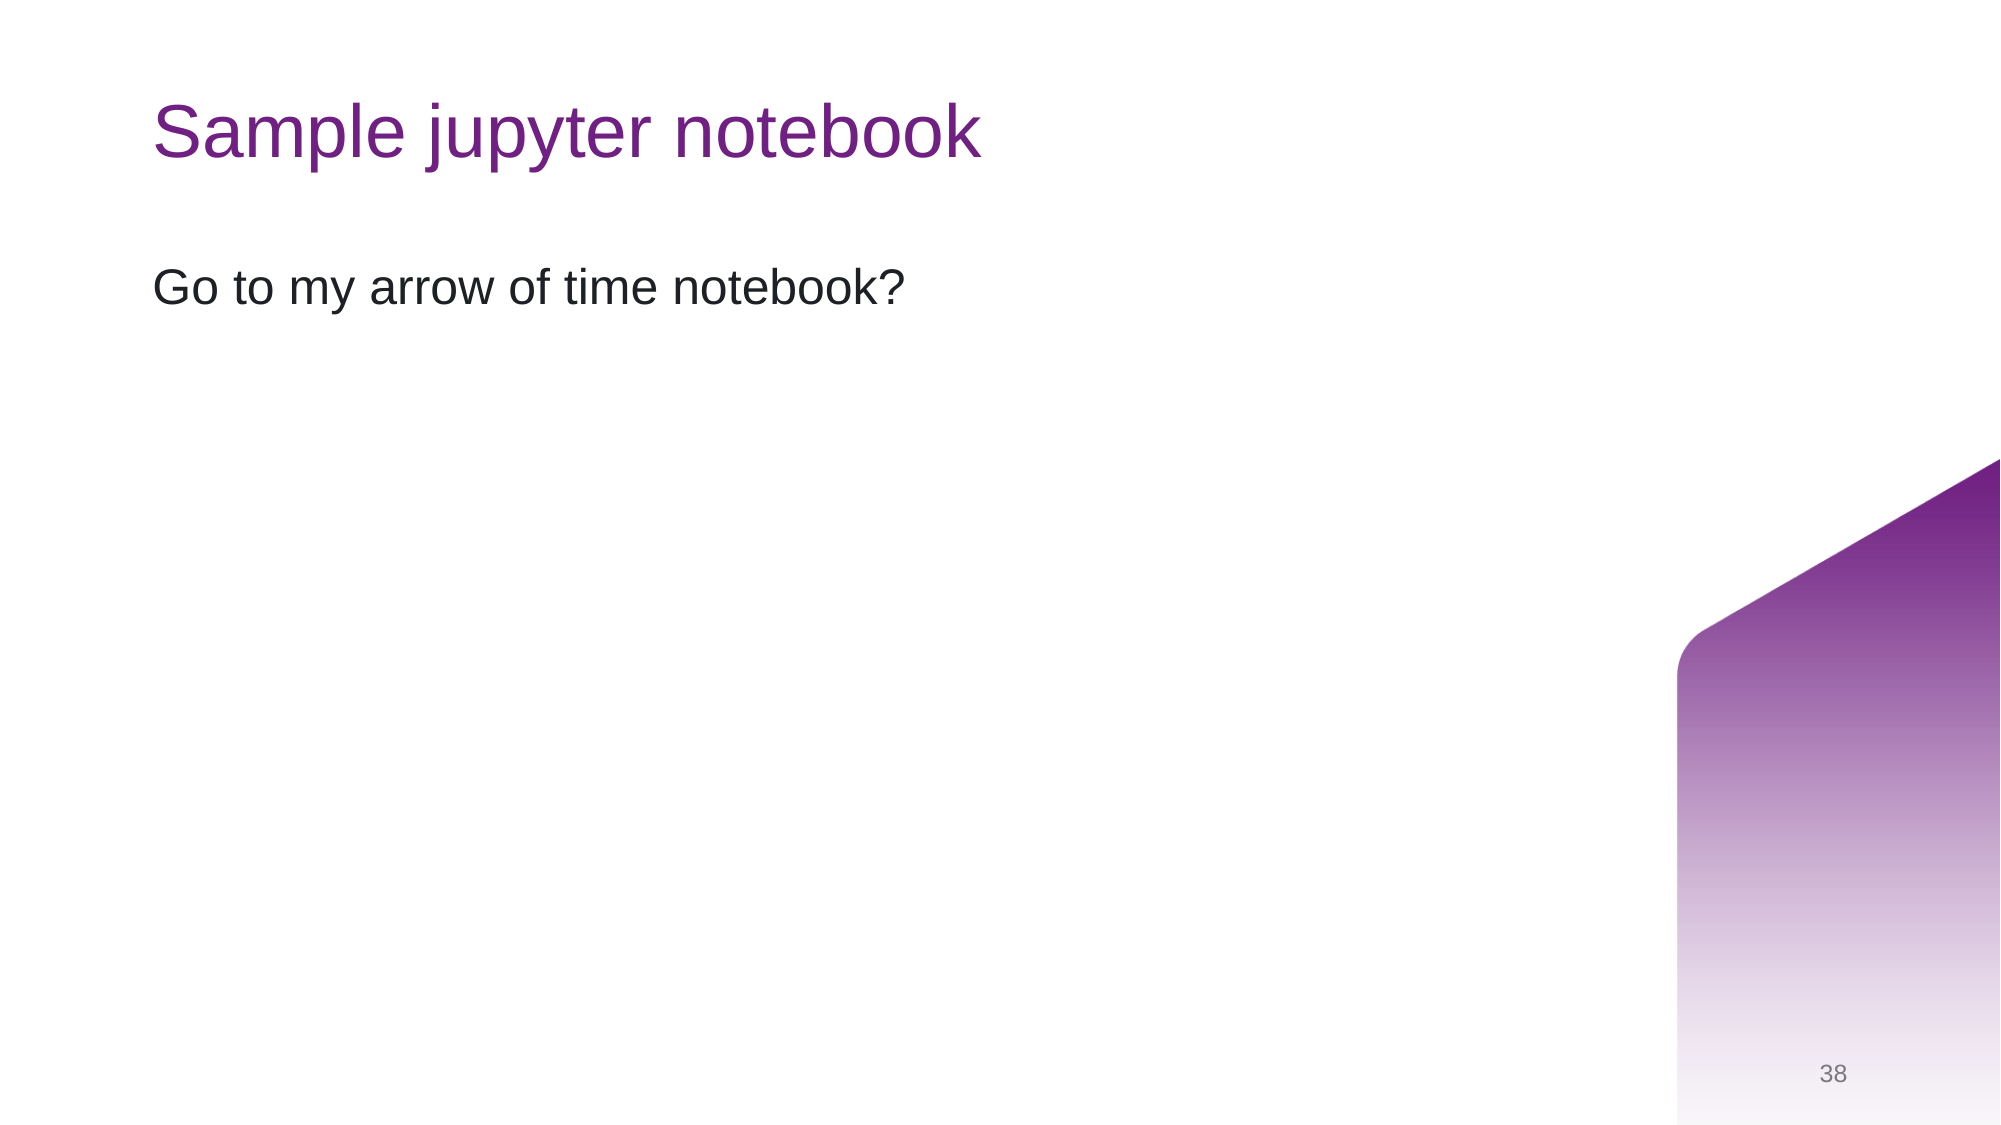

# Sample jupyter notebook
Go to my arrow of time notebook?
38